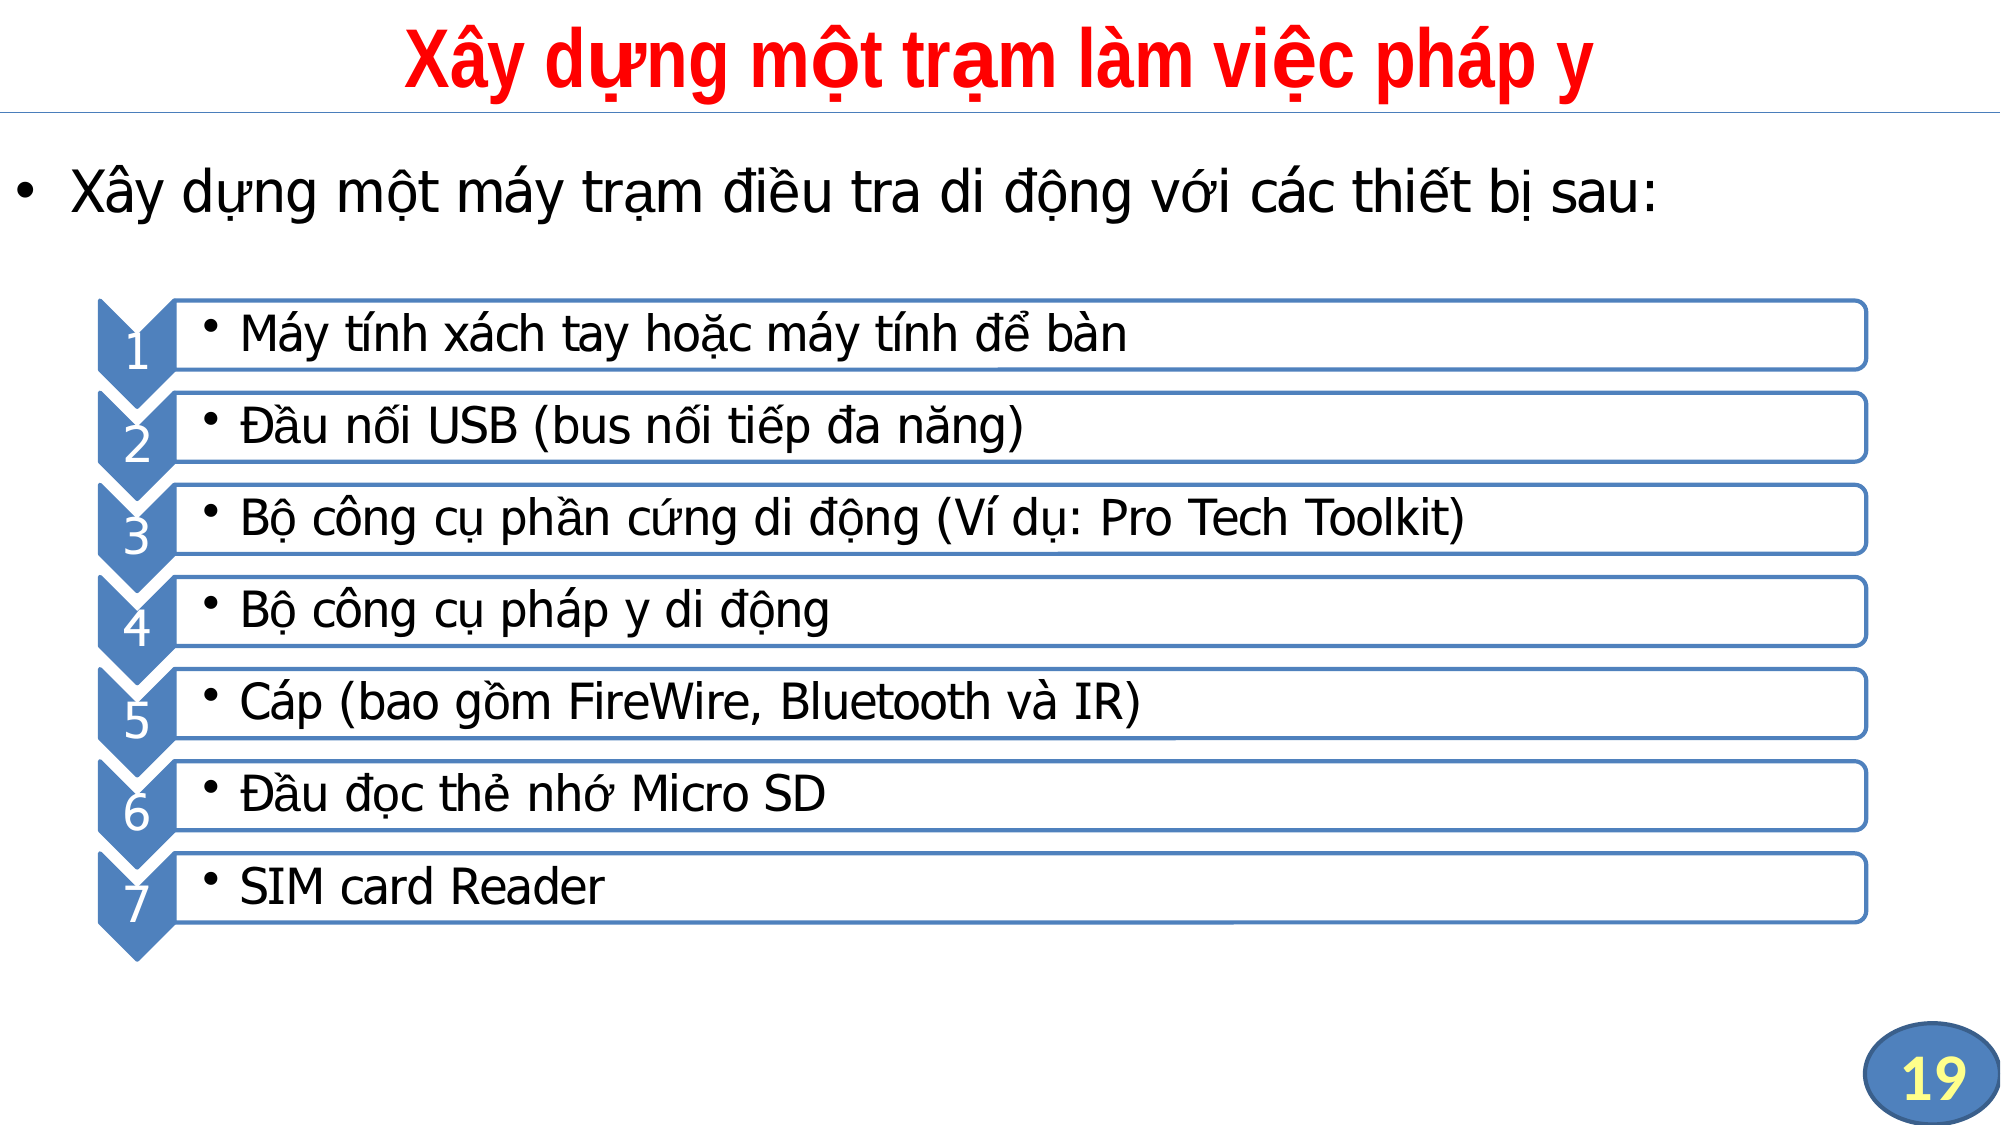

# Xây dựng một trạm làm việc pháp y
Xây dựng một máy trạm điều tra di động với các thiết bị sau:
1
Máy tính xách tay hoặc máy tính để bàn
2
Đầu nối USB (bus nối tiếp đa năng)
3
Bộ công cụ phần cứng di động (Ví dụ: Pro Tech Toolkit)
4
Bộ công cụ pháp y di động
5
Cáp (bao gồm FireWire, Bluetooth và IR)
6
Đầu đọc thẻ nhớ Micro SD
7
SIM card Reader
19